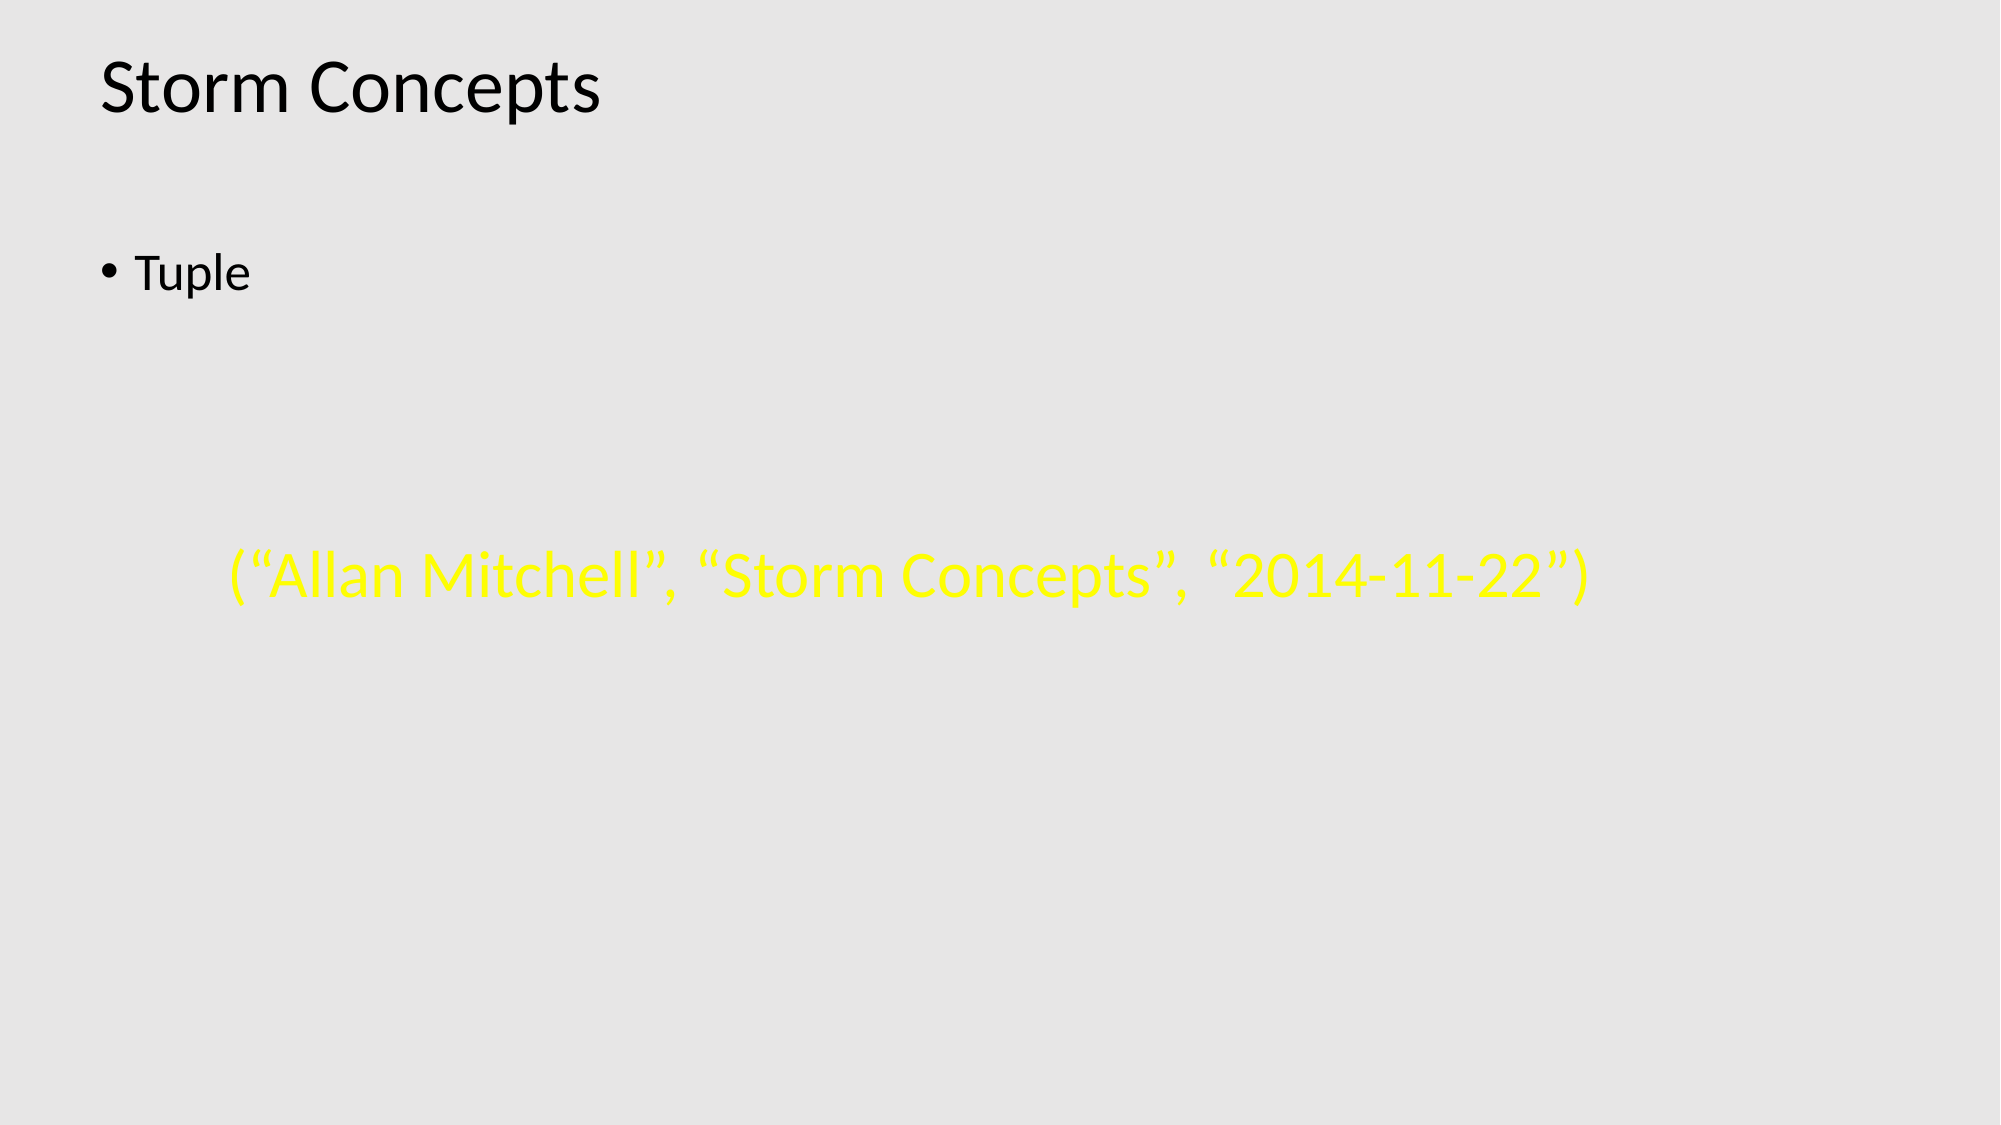

# Storm Concepts
Tuple
(“Allan Mitchell”, “Storm Concepts”, “2014-11-22”)